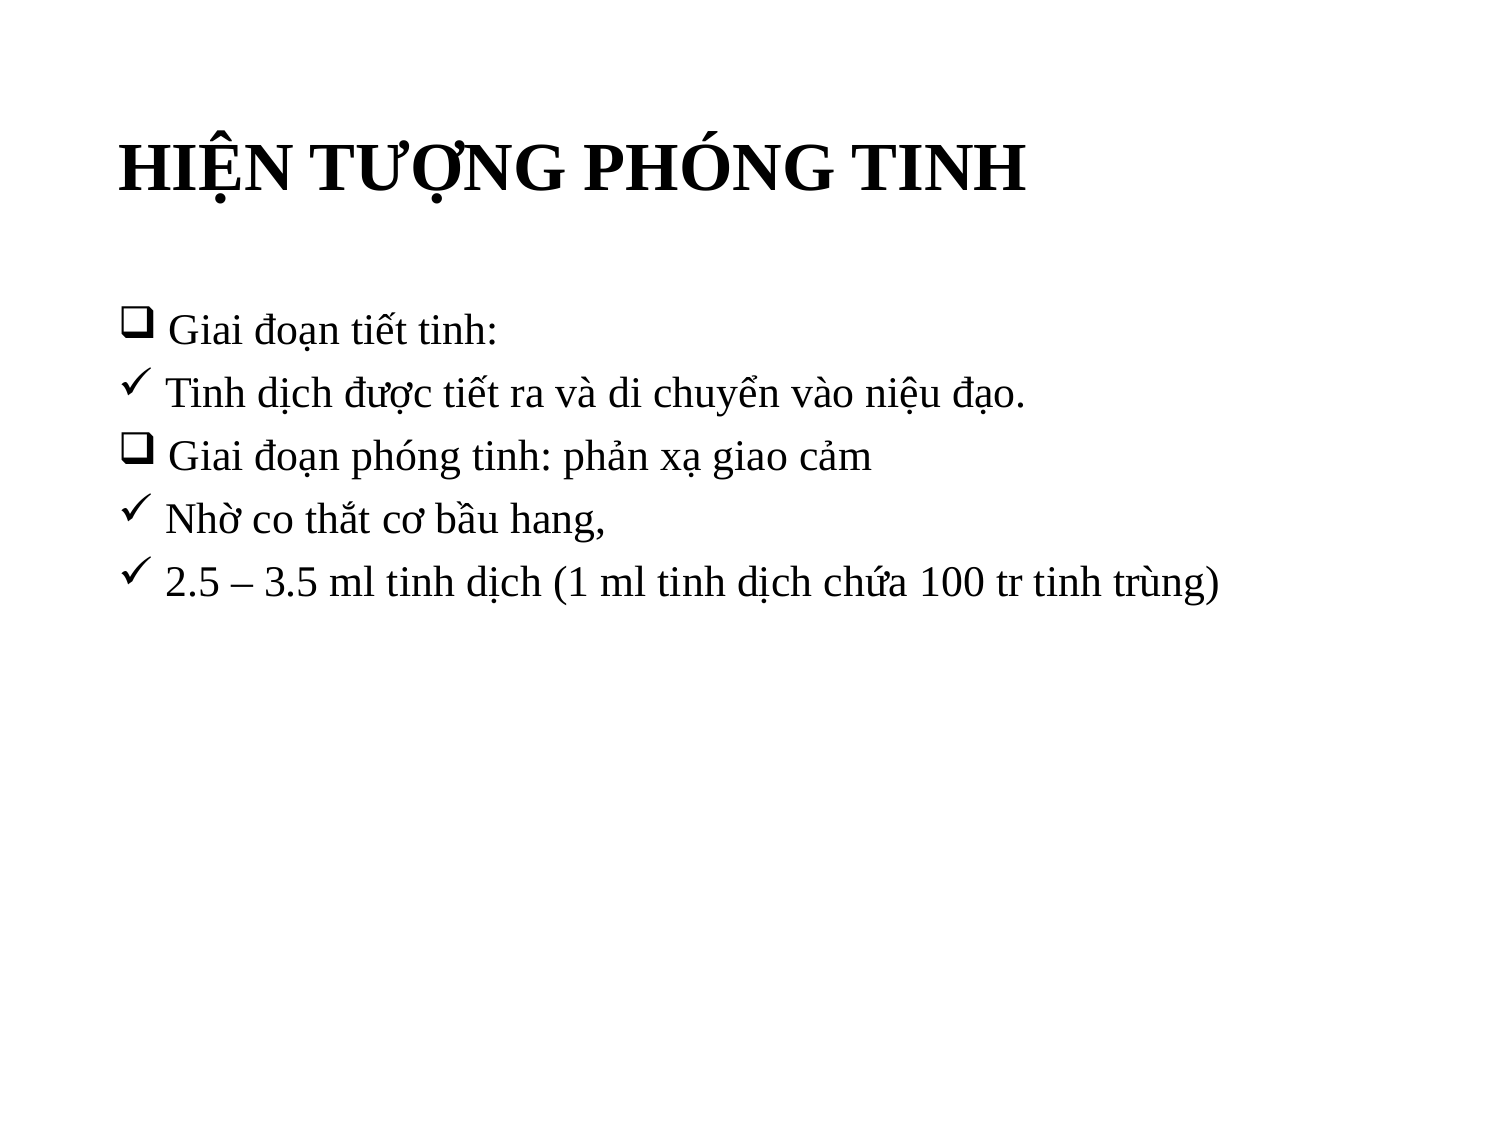

# HIỆN TƯỢNG PHÓNG TINH
 Giai đoạn tiết tinh:
 Tinh dịch được tiết ra và di chuyển vào niệu đạo.
 Giai đoạn phóng tinh: phản xạ giao cảm
 Nhờ co thắt cơ bầu hang,
 2.5 – 3.5 ml tinh dịch (1 ml tinh dịch chứa 100 tr tinh trùng)